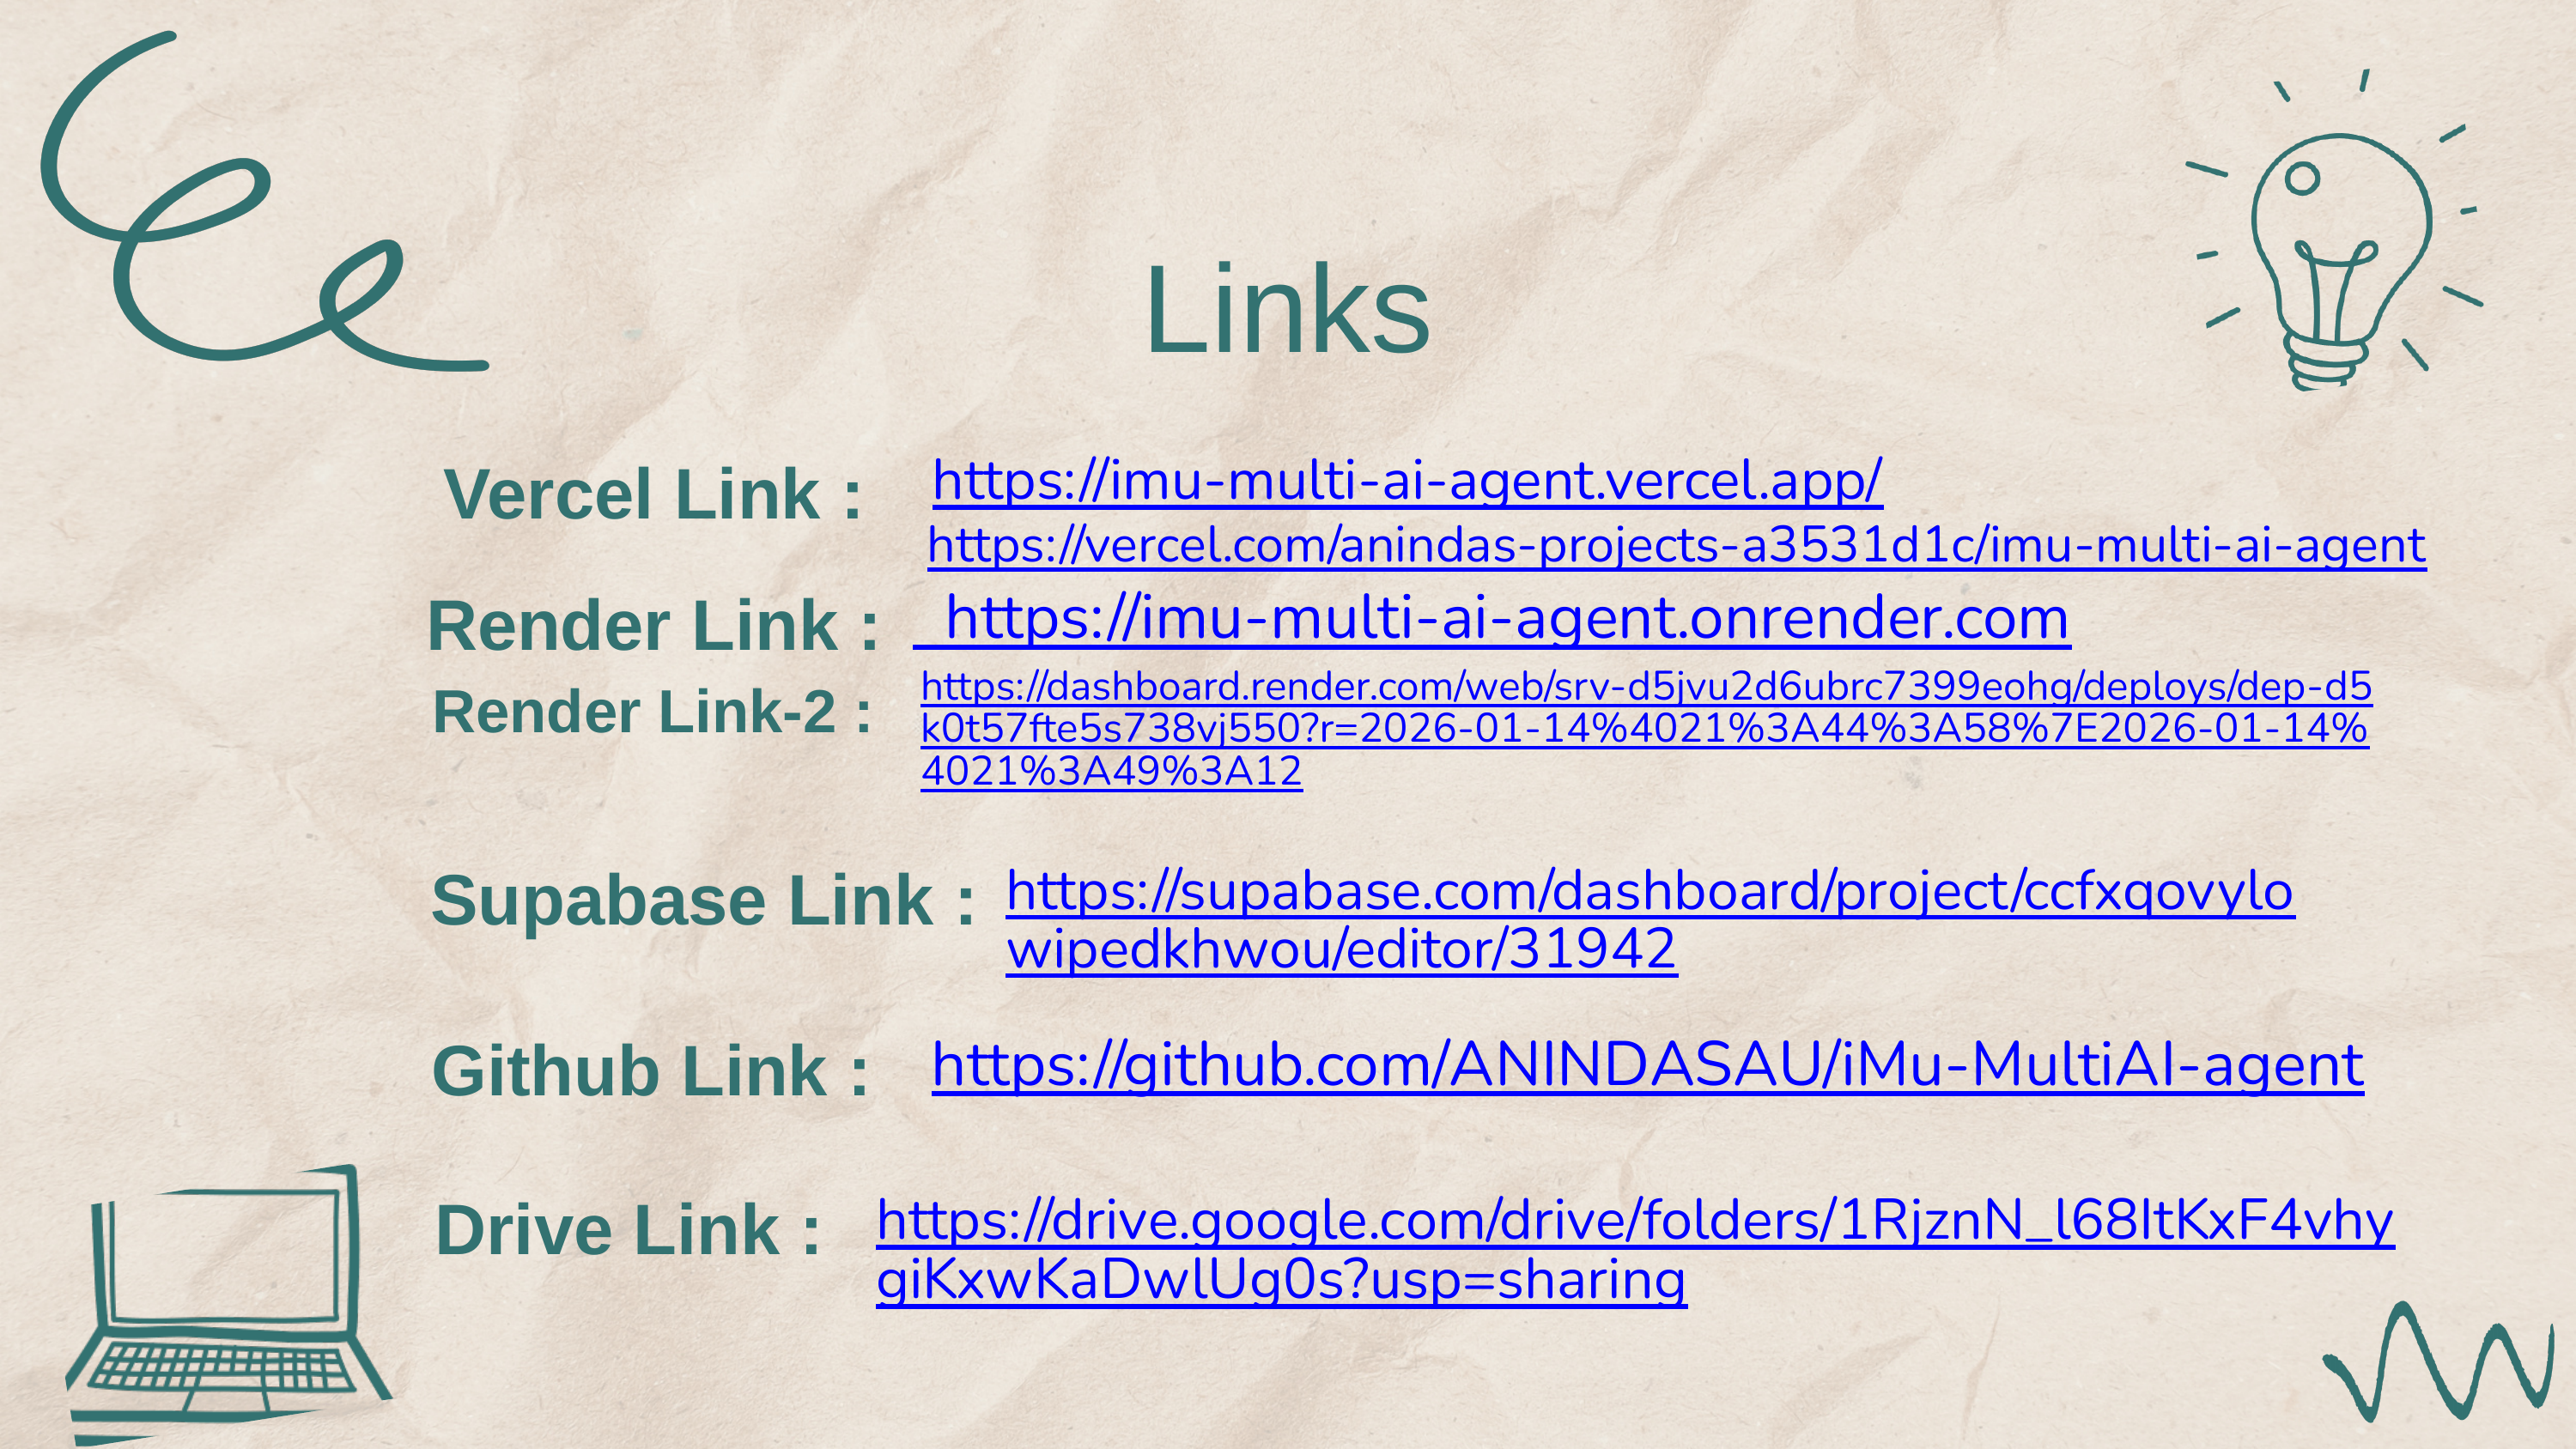

Links
Vercel Link :
https://imu-multi-ai-agent.vercel.app/
https://vercel.com/anindas-projects-a3531d1c/imu-multi-ai-agent
Render Link :
  https://imu-multi-ai-agent.onrender.com
https://dashboard.render.com/web/srv-d5jvu2d6ubrc7399eohg/deploys/dep-d5k0t57fte5s738vj550?r=2026-01-14%4021%3A44%3A58%7E2026-01-14%4021%3A49%3A12
Render Link-2 :
Supabase Link :
https://supabase.com/dashboard/project/ccfxqovylowipedkhwou/editor/31942
Github Link :
https://github.com/ANINDASAU/iMu-MultiAI-agent
Drive Link :
https://drive.google.com/drive/folders/1RjznN_l68ItKxF4vhygiKxwKaDwlUg0s?usp=sharing